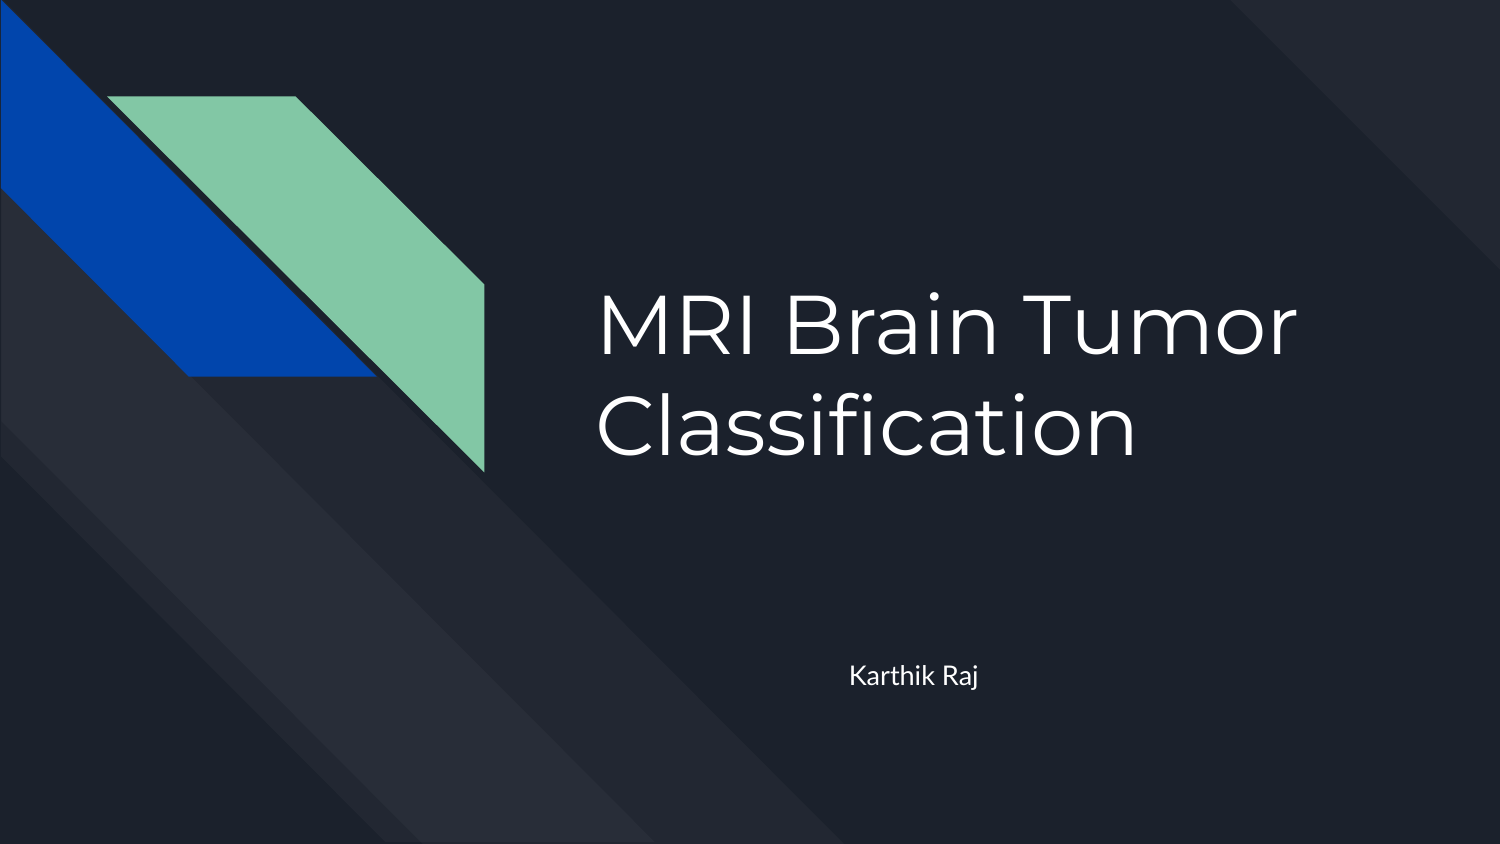

# MRI Brain Tumor Classification
Karthik Raj